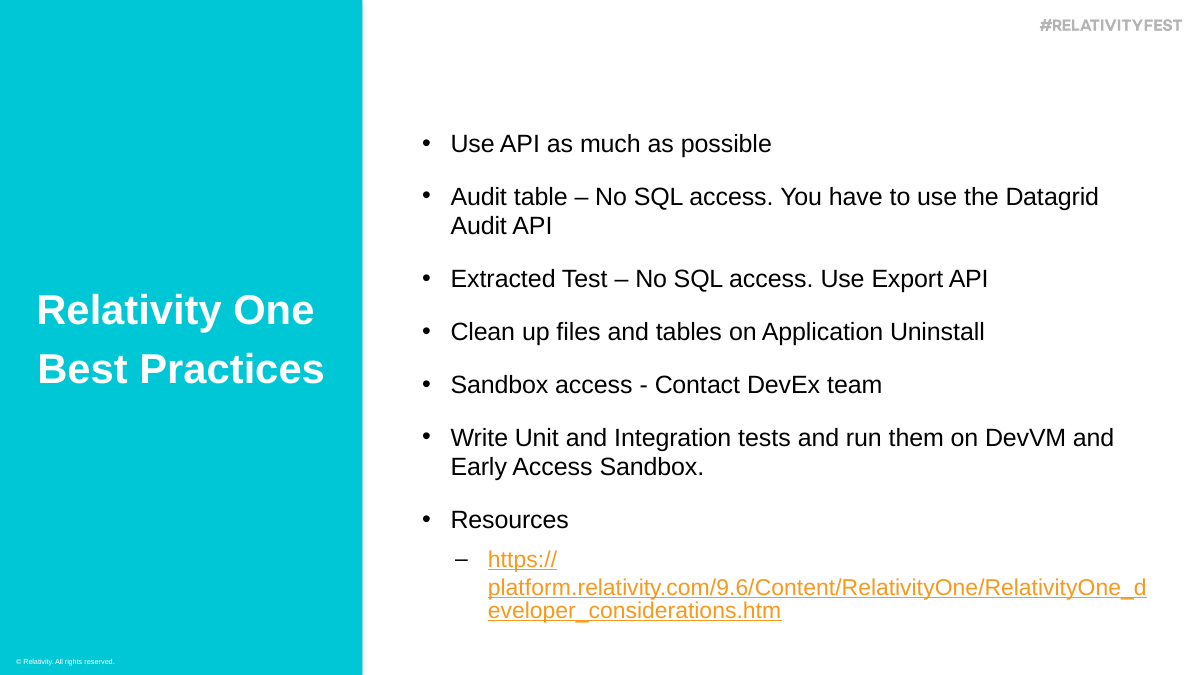

Use API as much as possible
Audit table – No SQL access. You have to use the Datagrid Audit API
Extracted Test – No SQL access. Use Export API
Clean up files and tables on Application Uninstall
Sandbox access - Contact DevEx team
Write Unit and Integration tests and run them on DevVM and Early Access Sandbox.
Resources
https://platform.relativity.com/9.6/Content/RelativityOne/RelativityOne_developer_considerations.htm
Relativity One
Best Practices